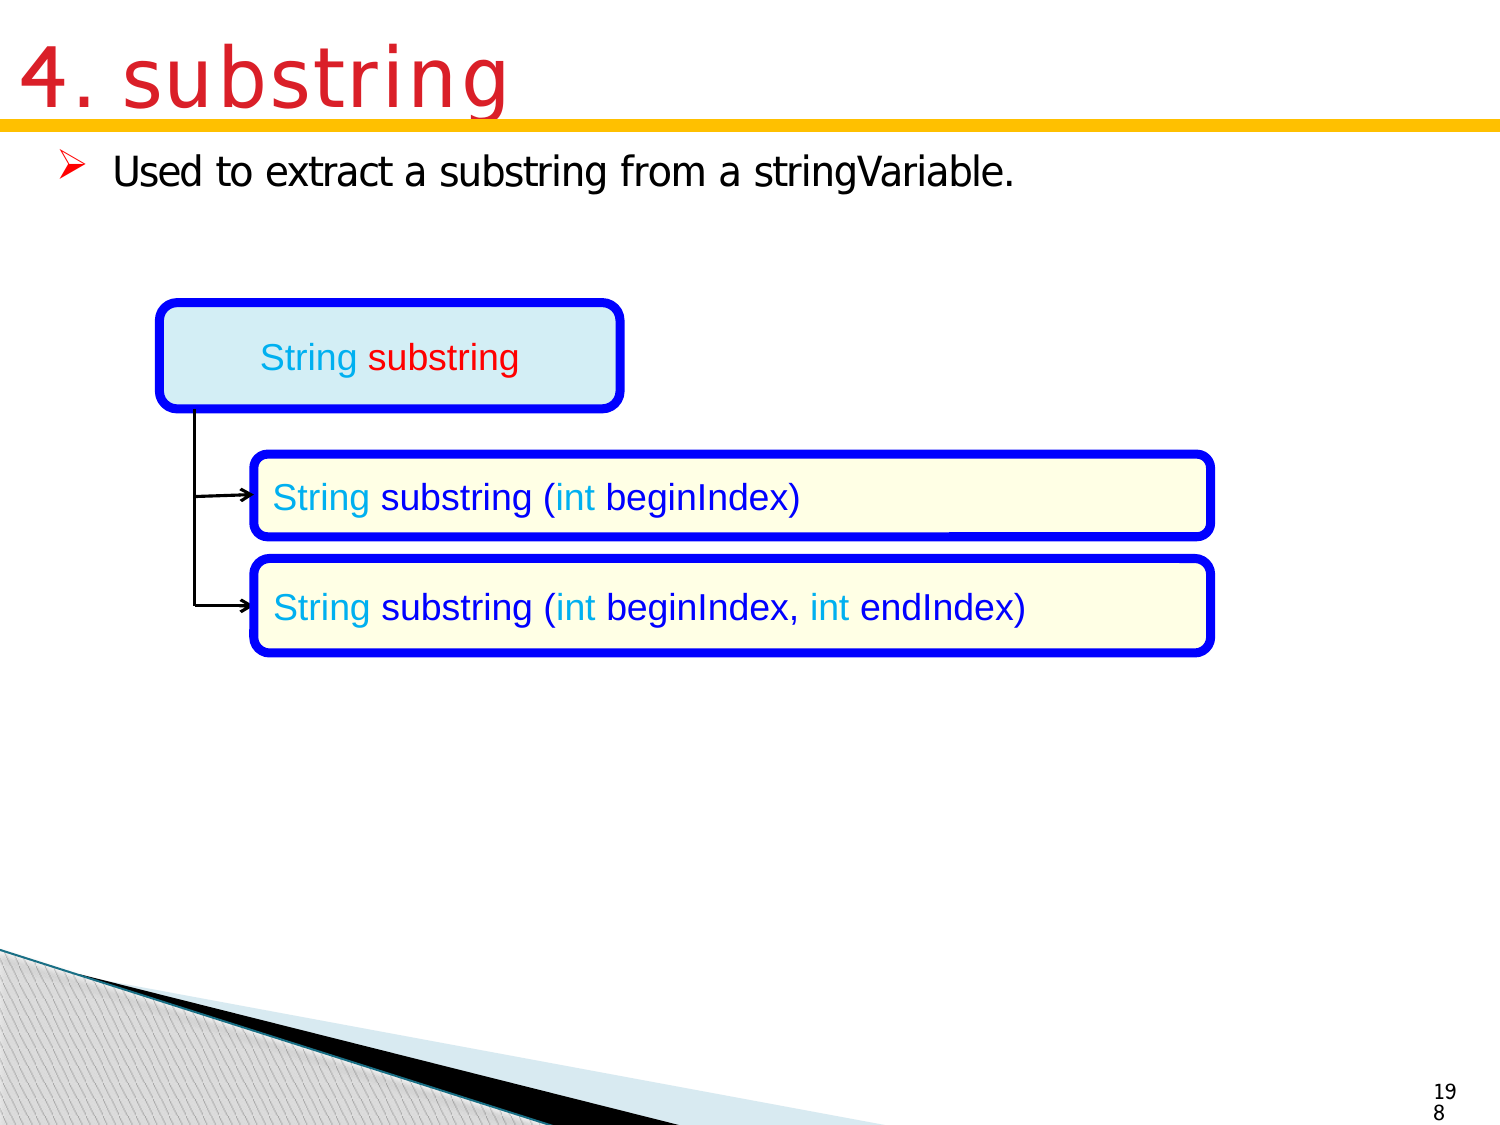

# 4. substring
Used to extract a substring from a stringVariable.
String substring
String substring (int beginIndex)
String substring (int beginIndex, int endIndex)
198